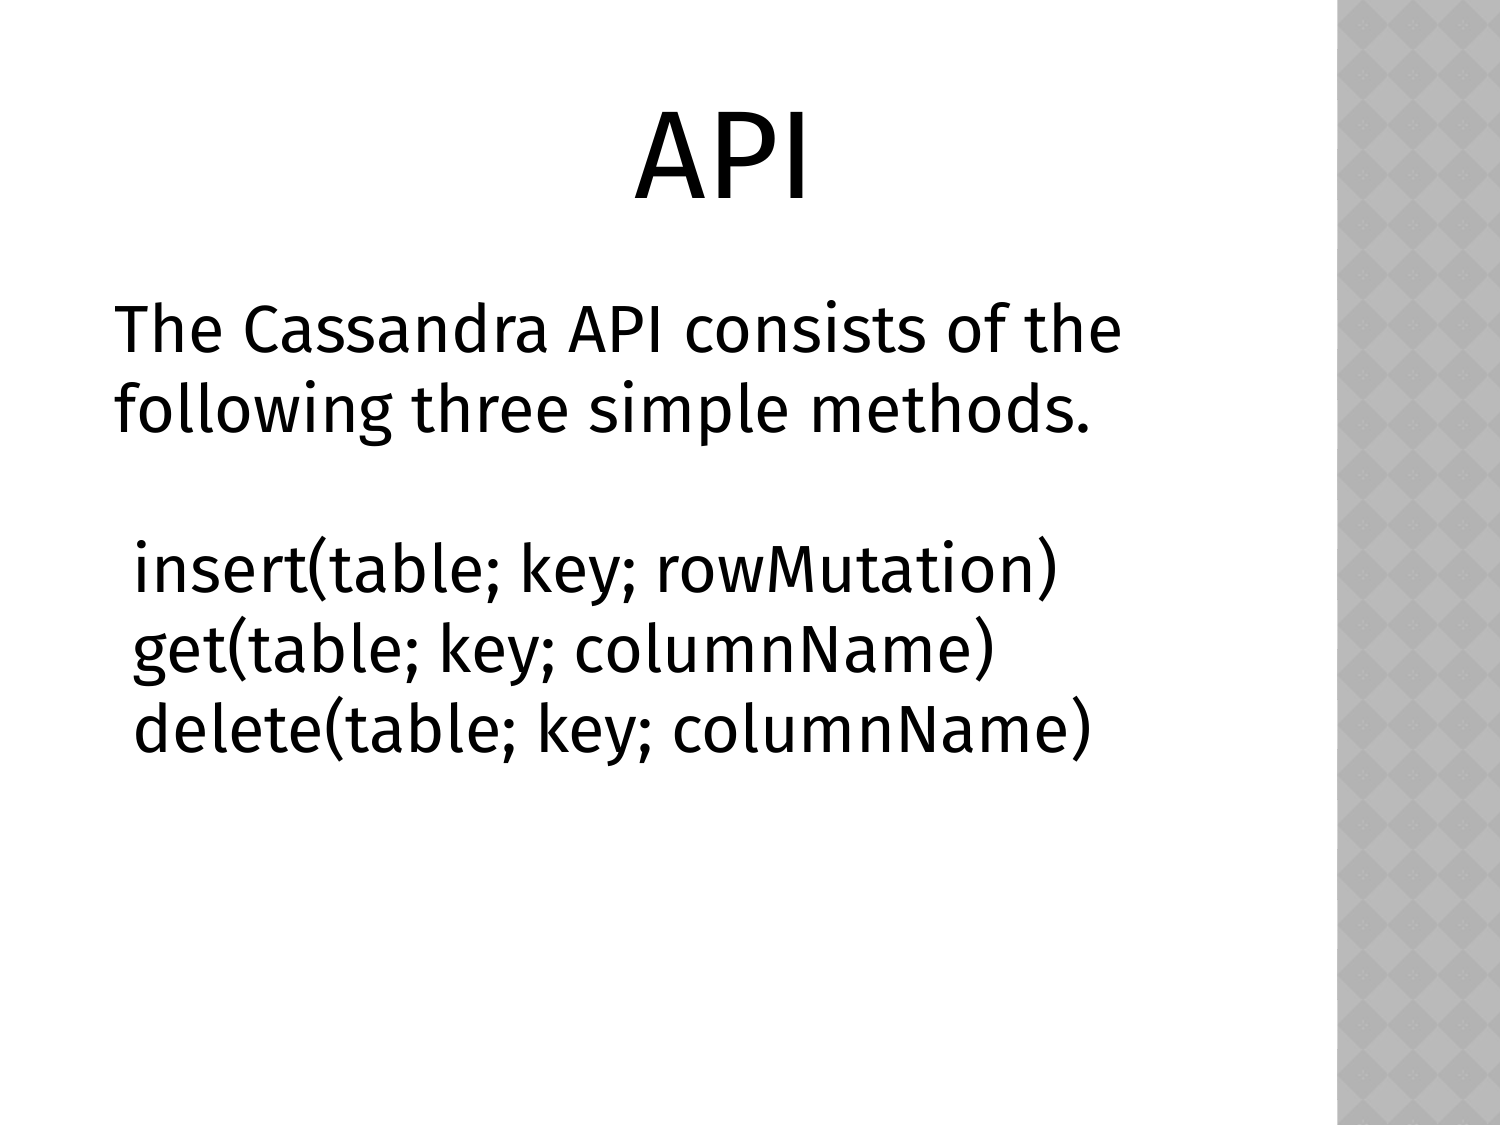

API
The Cassandra API consists of the following three simple methods.

 insert(table; key; rowMutation)
 get(table; key; columnName)
 delete(table; key; columnName)